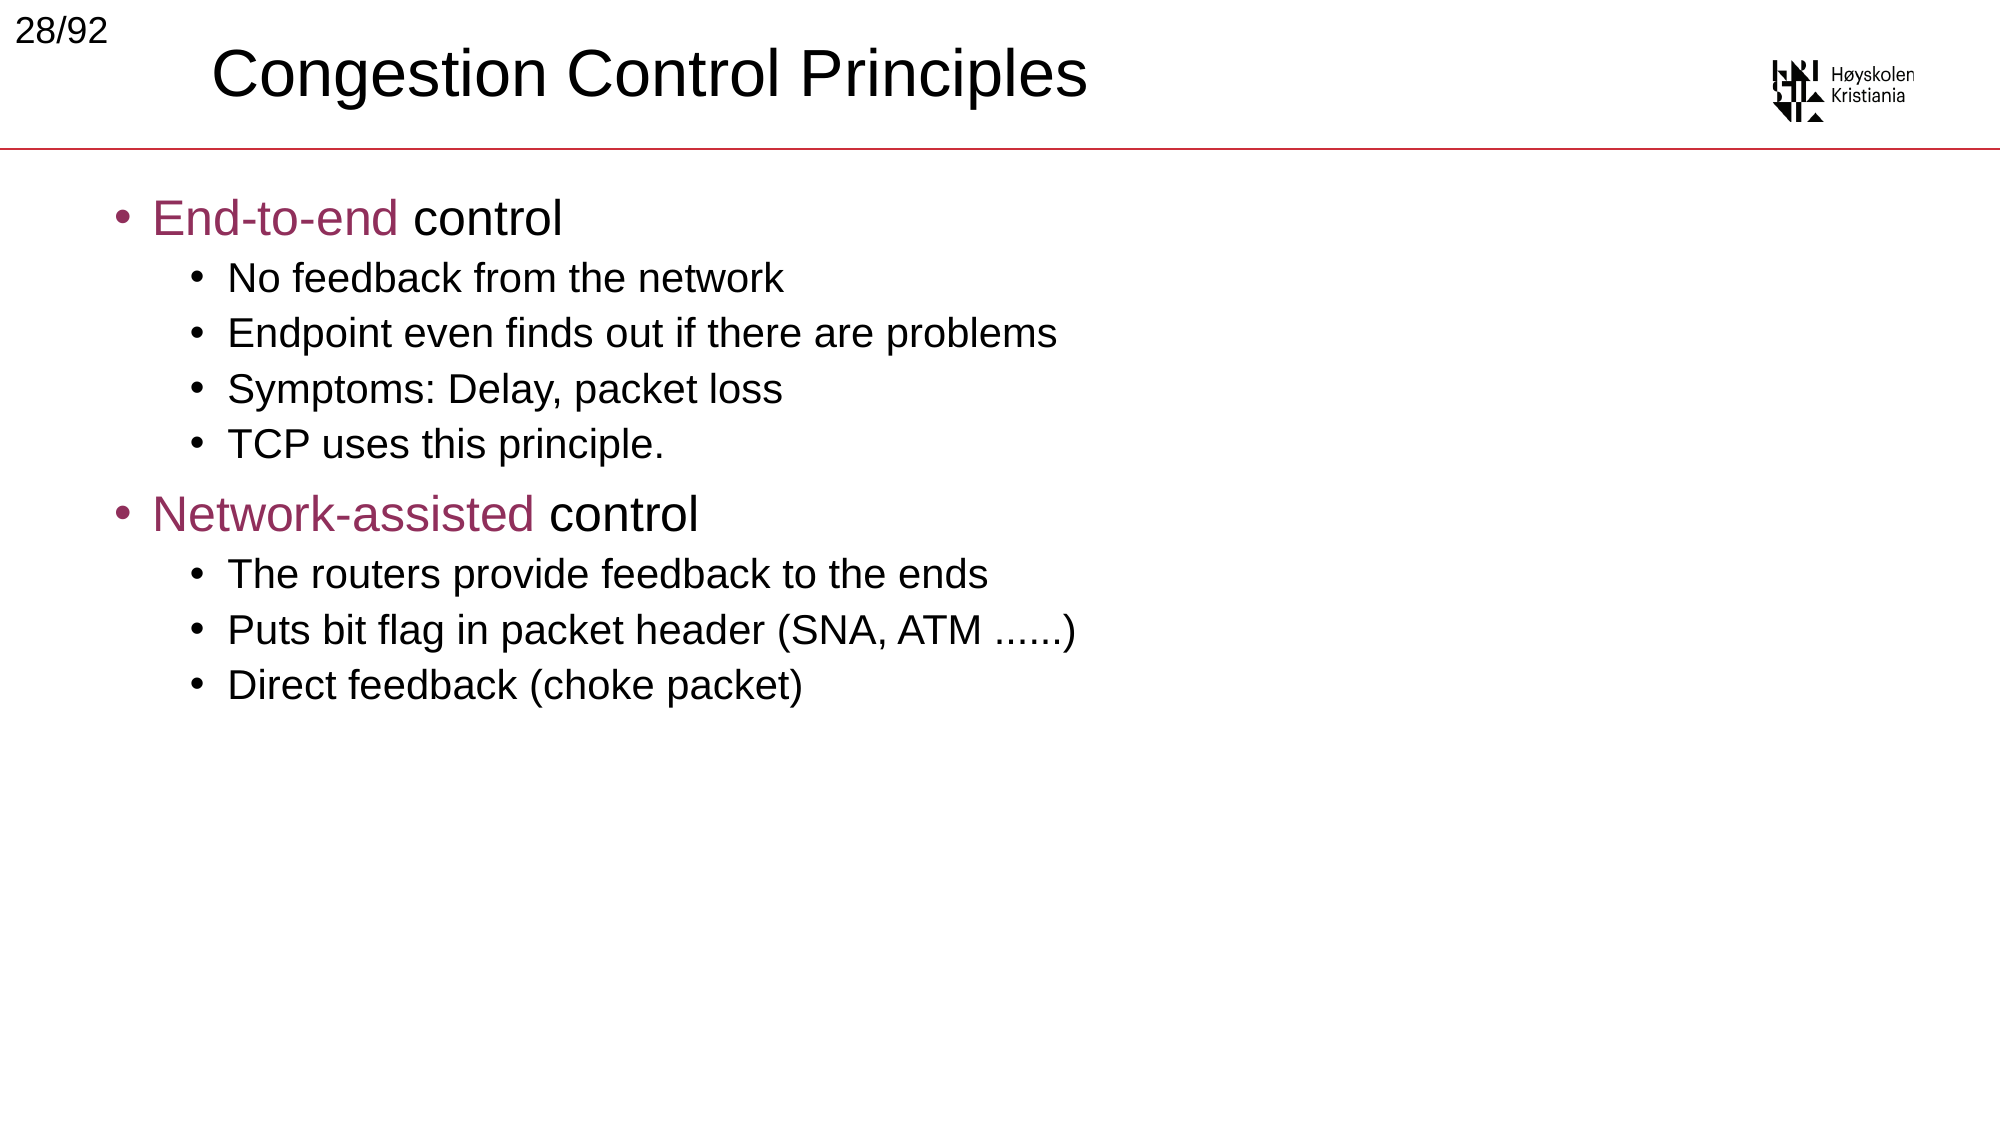

28/92
# Congestion Control Principles
End-to-end control
No feedback from the network
Endpoint even finds out if there are problems
Symptoms: Delay, packet loss
TCP uses this principle.
Network-assisted control
The routers provide feedback to the ends
Puts bit flag in packet header (SNA, ATM ......)
Direct feedback (choke packet)